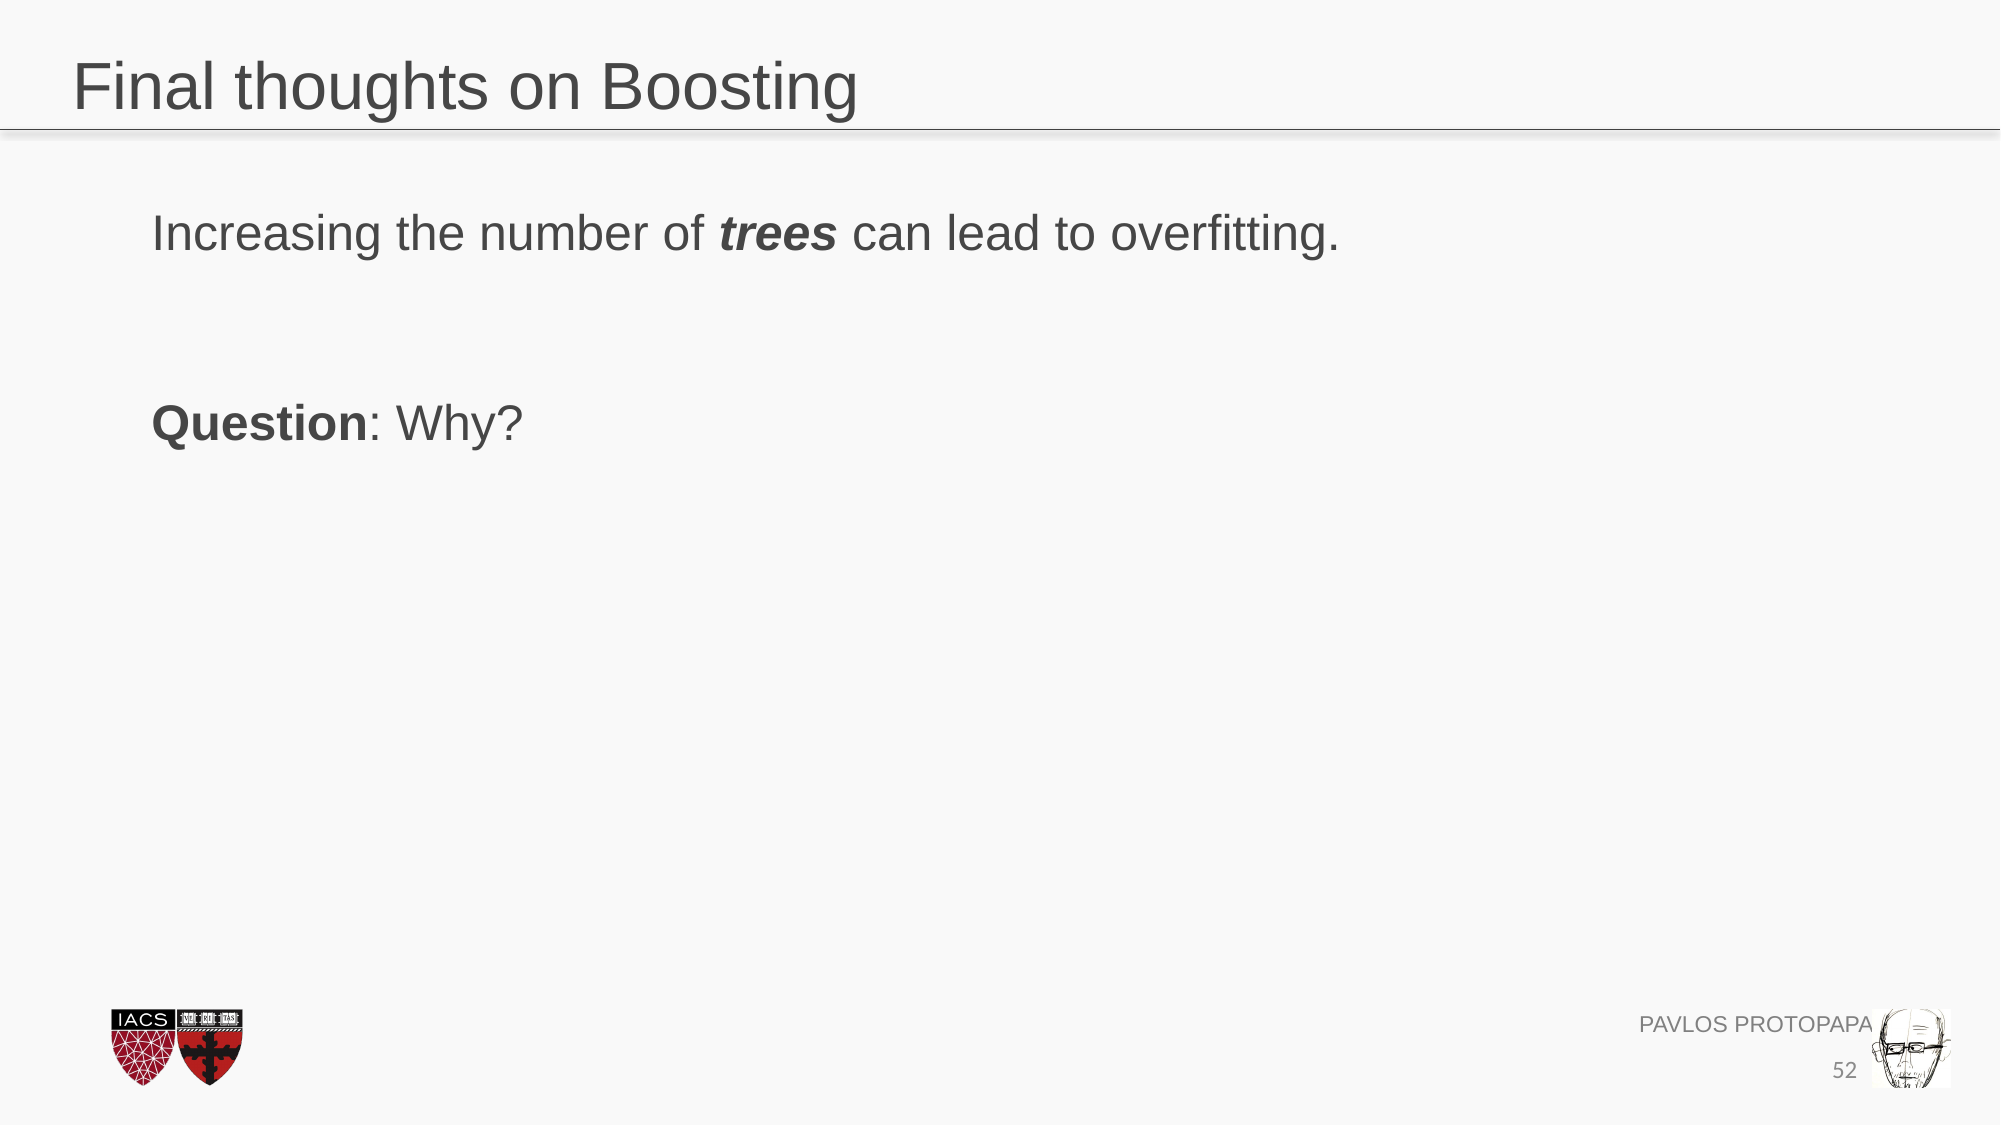

# Final thoughts on Boosting
Increasing the number of trees can lead to overfitting.

Question: Why?
52